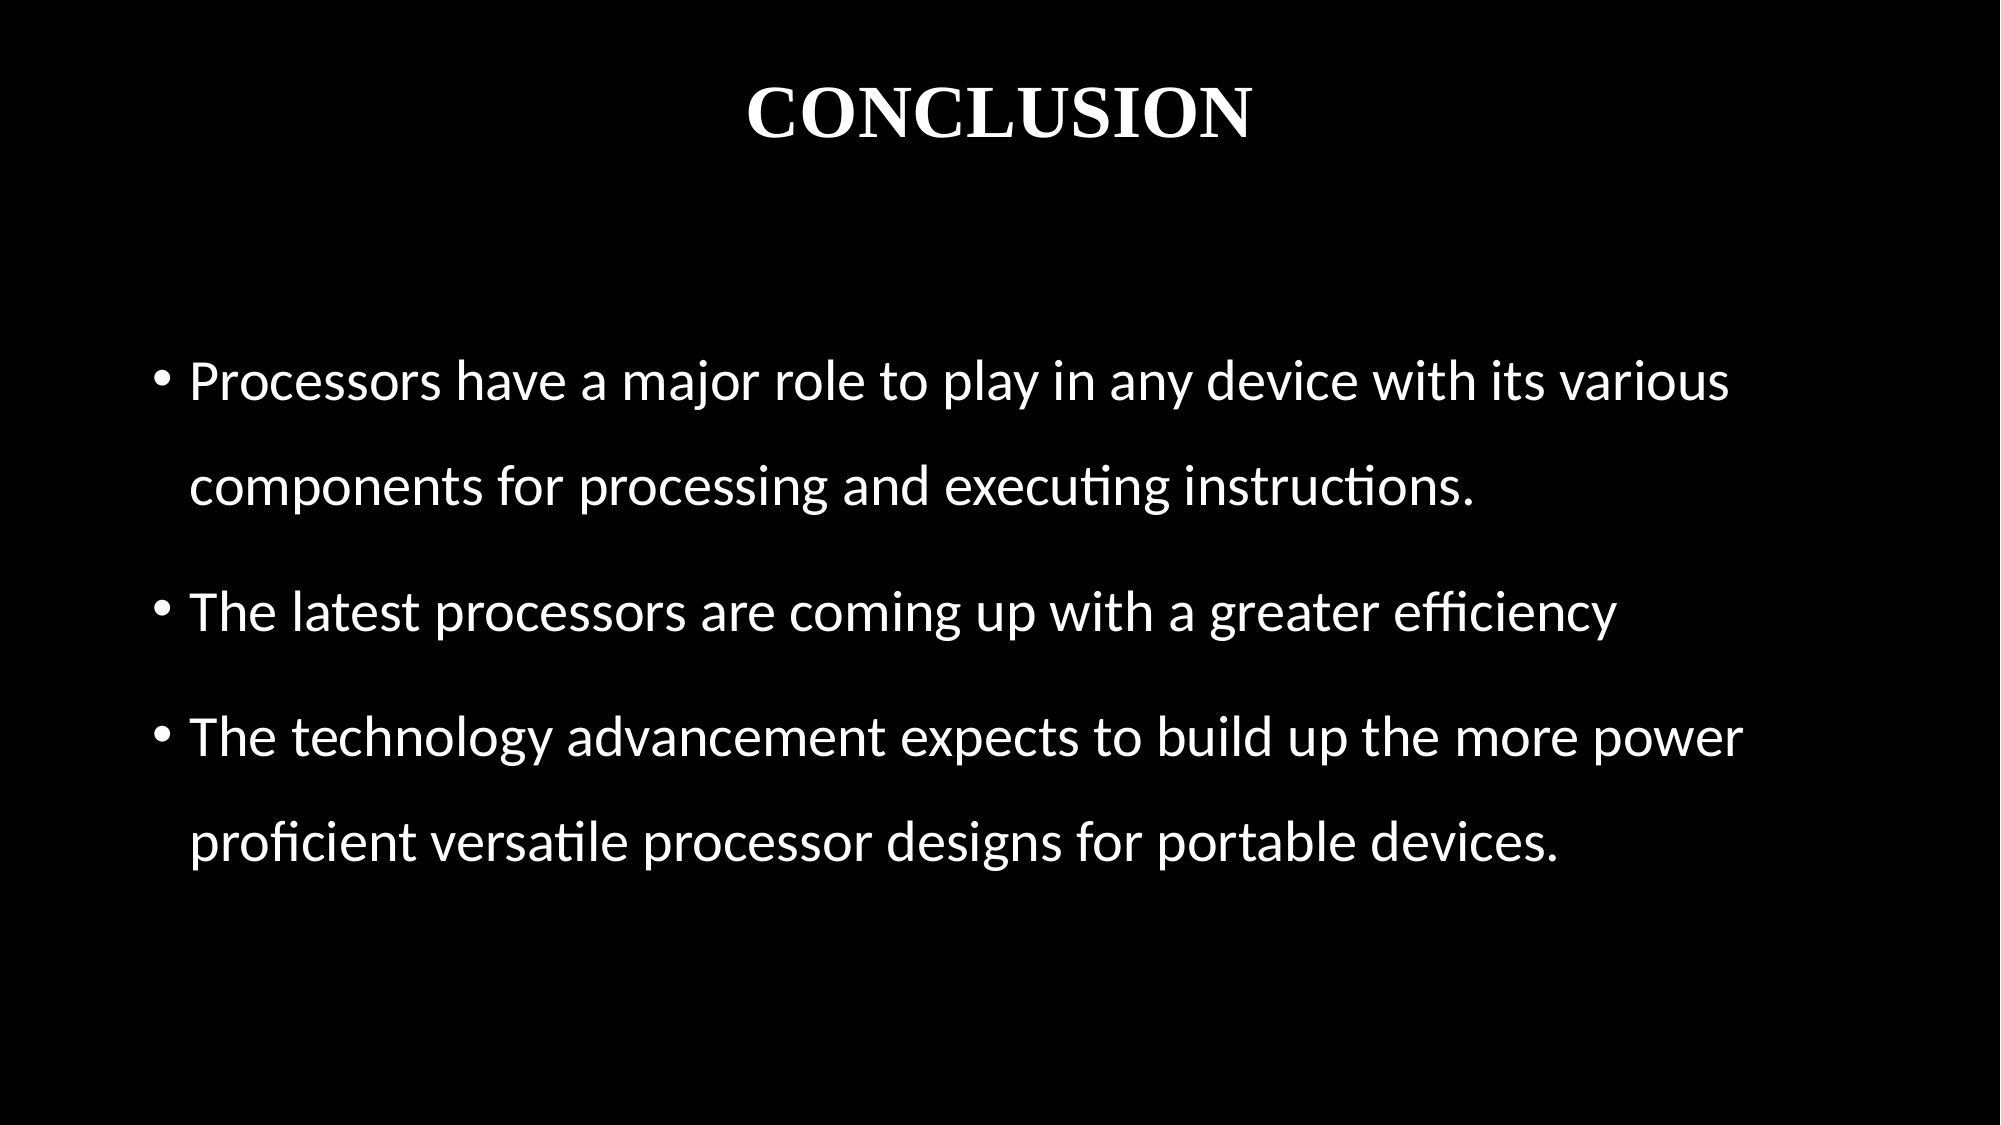

# CONCLUSION
Processors have a major role to play in any device with its various components for processing and executing instructions.
The latest processors are coming up with a greater efficiency
The technology advancement expects to build up the more power proficient versatile processor designs for portable devices.